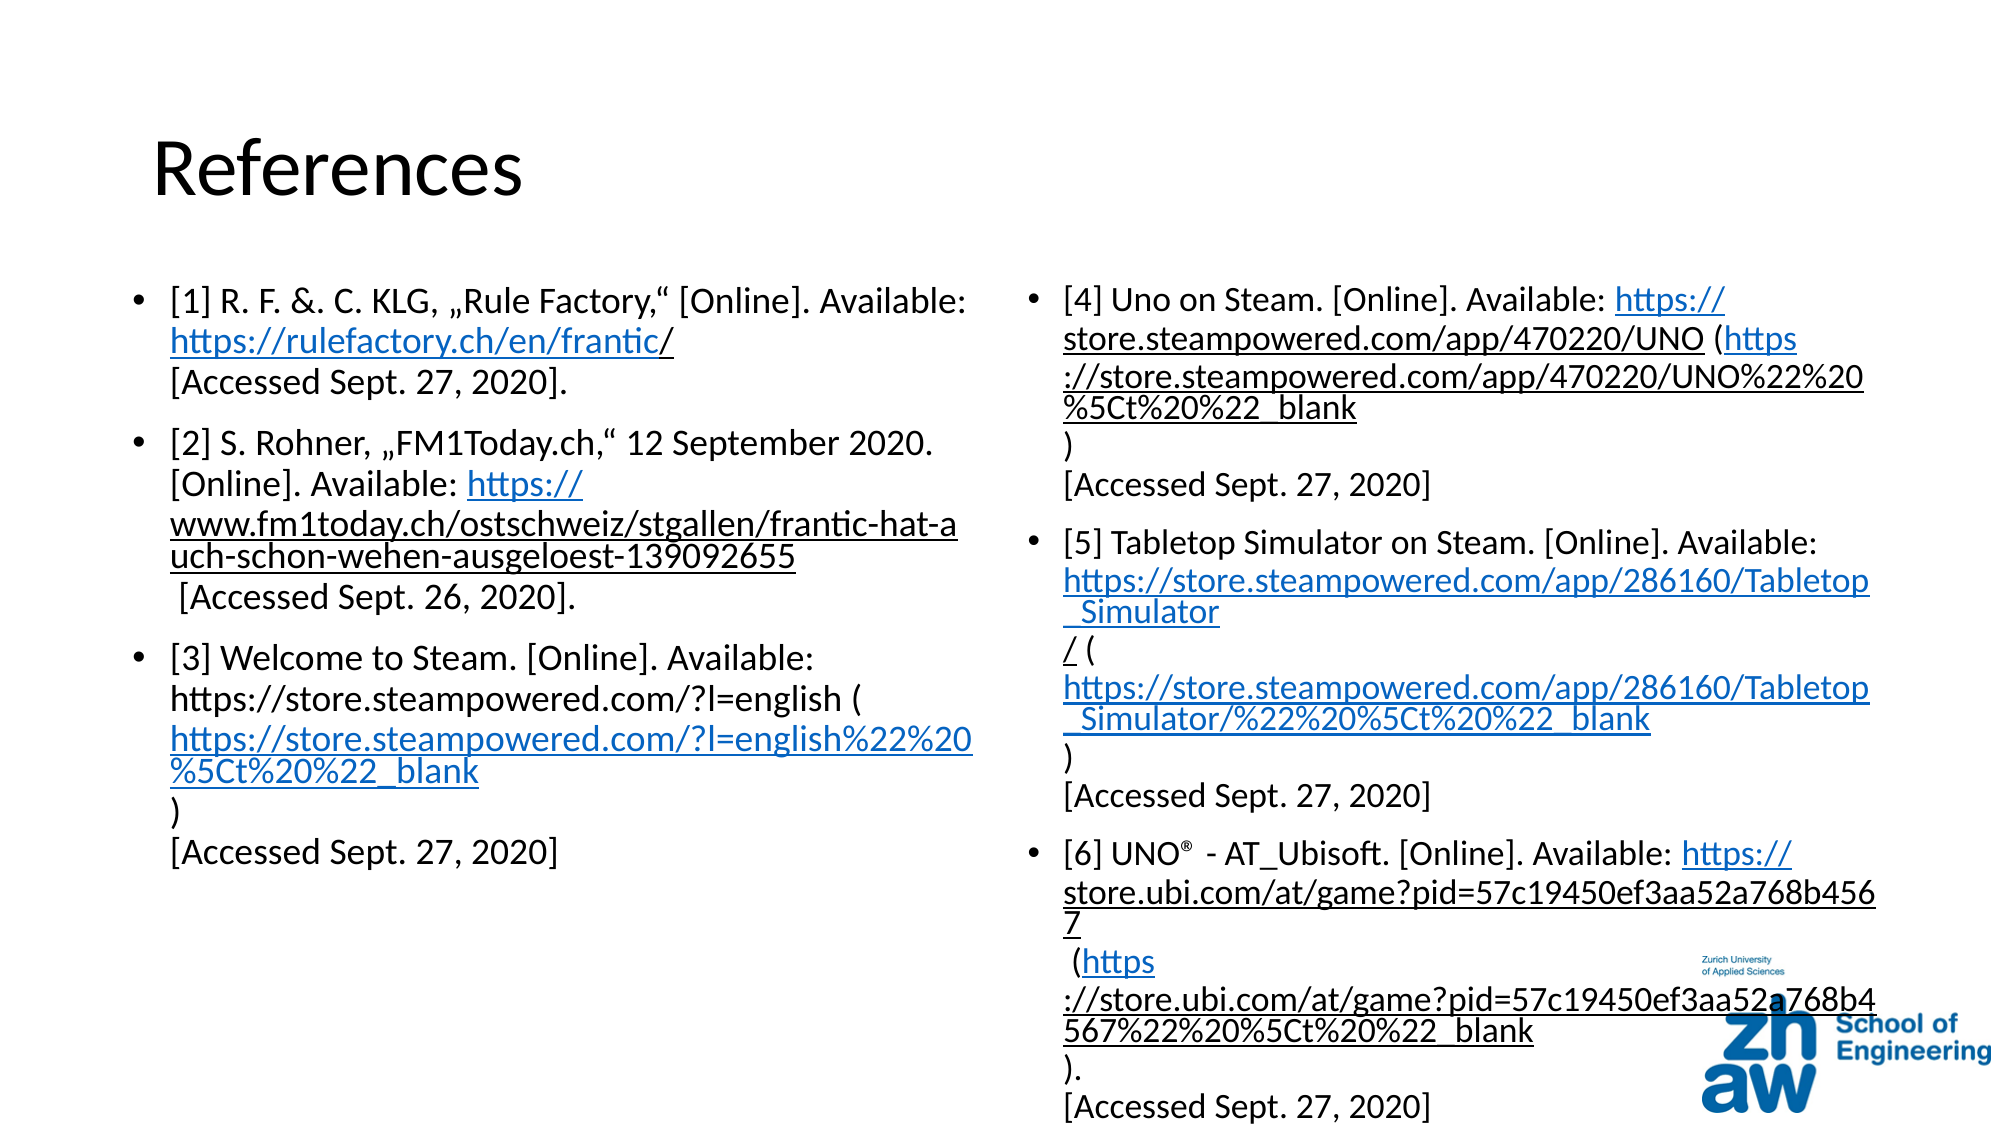

# References
[1] R. F. &. C. KLG, „Rule Factory,“ [Online]. Available: https://rulefactory.ch/en/frantic/
[Accessed Sept. 27, 2020].
[2] S. Rohner, „FM1Today.ch,“ 12 September 2020. [Online]. Available: https://www.fm1today.ch/ostschweiz/stgallen/frantic-hat-auch-schon-wehen-ausgeloest-139092655 [Accessed Sept. 26, 2020].
[3] Welcome to Steam. [Online]. Available: https://store.steampowered.com/?l=english (https://store.steampowered.com/?l=english%22%20%5Ct%20%22_blank)
[Accessed Sept. 27, 2020]
[4] Uno on Steam. [Online]. Available: https://store.steampowered.com/app/470220/UNO (https://store.steampowered.com/app/470220/UNO%22%20%5Ct%20%22_blank)
[Accessed Sept. 27, 2020]
[5] Tabletop Simulator on Steam. [Online]. Available: https://store.steampowered.com/app/286160/Tabletop_Simulator/ (https://store.steampowered.com/app/286160/Tabletop_Simulator/%22%20%5Ct%20%22_blank)
[Accessed Sept. 27, 2020]
[6] UNO® - AT_Ubisoft. [Online]. Available: https://store.ubi.com/at/game?pid=57c19450ef3aa52a768b4567 (https://store.ubi.com/at/game?pid=57c19450ef3aa52a768b4567%22%20%5Ct%20%22_blank).
[Accessed Sept. 27, 2020]